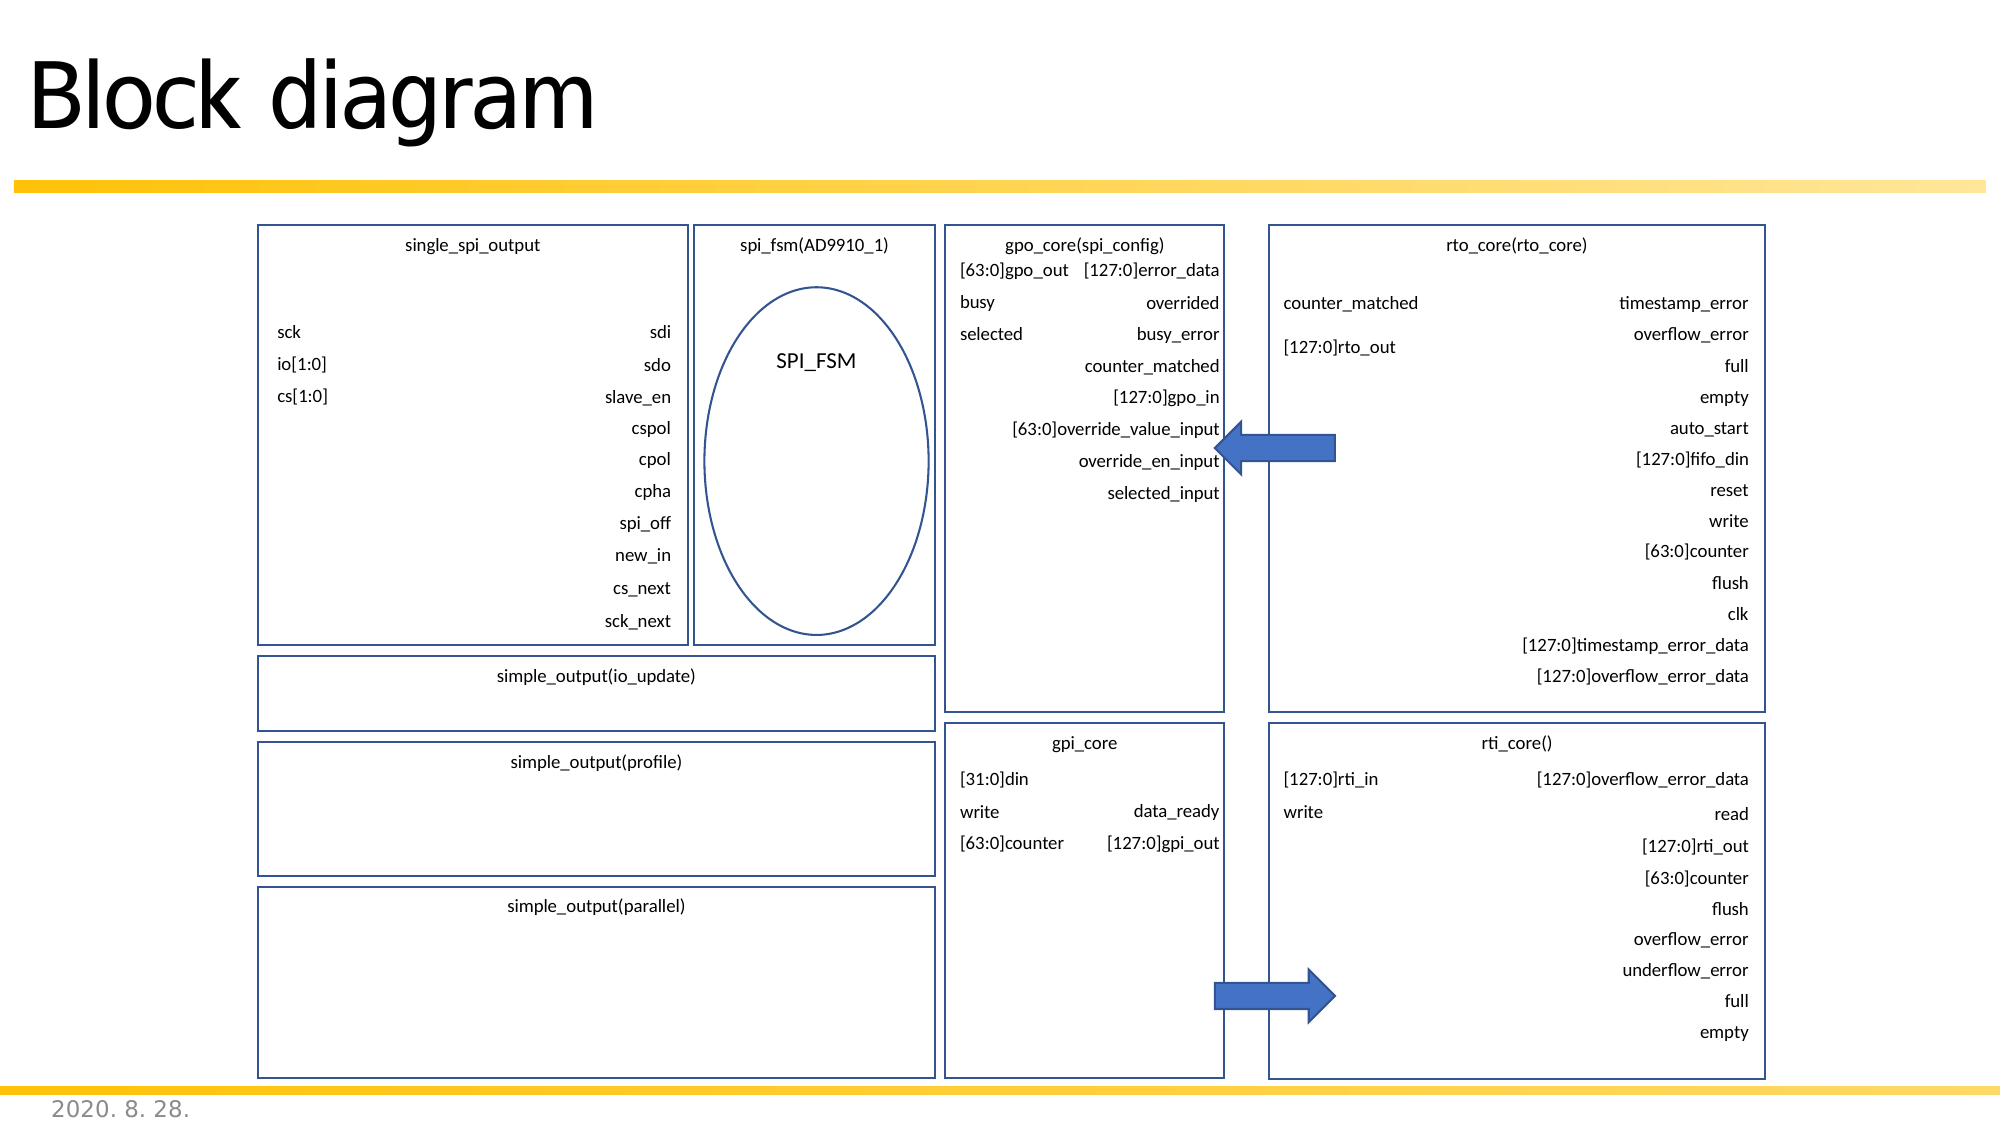

# Block diagram
single_spi_output
sck
sdi
io[1:0]
sdo
cs[1:0]
slave_en
cspol
cpol
cpha
spi_off
new_in
cs_next
sck_next
simple_output(io_update)
simple_output(profile)
simple_output(parallel)
spi_fsm(AD9910_1)
gpo_core(spi_config)
[63:0]gpo_out
[127:0]error_data
busy
overrided
selected
busy_error
counter_matched
[127:0]gpo_in
[63:0]override_value_input
override_en_input
selected_input
rto_core(rto_core)
SPI_FSM
counter_matched
timestamp_error
overflow_error
[127:0]rto_out
full
empty
auto_start
[127:0]fifo_din
reset
write
[63:0]counter
flush
clk
[127:0]timestamp_error_data
[127:0]overflow_error_data
gpi_core
[31:0]din
data_ready
write
[127:0]gpi_out
[63:0]counter
rti_core()
[127:0]rti_in
[127:0]overflow_error_data
write
read
[127:0]rti_out
[63:0]counter
flush
overflow_error
underflow_error
full
empty

2020. 8. 28.